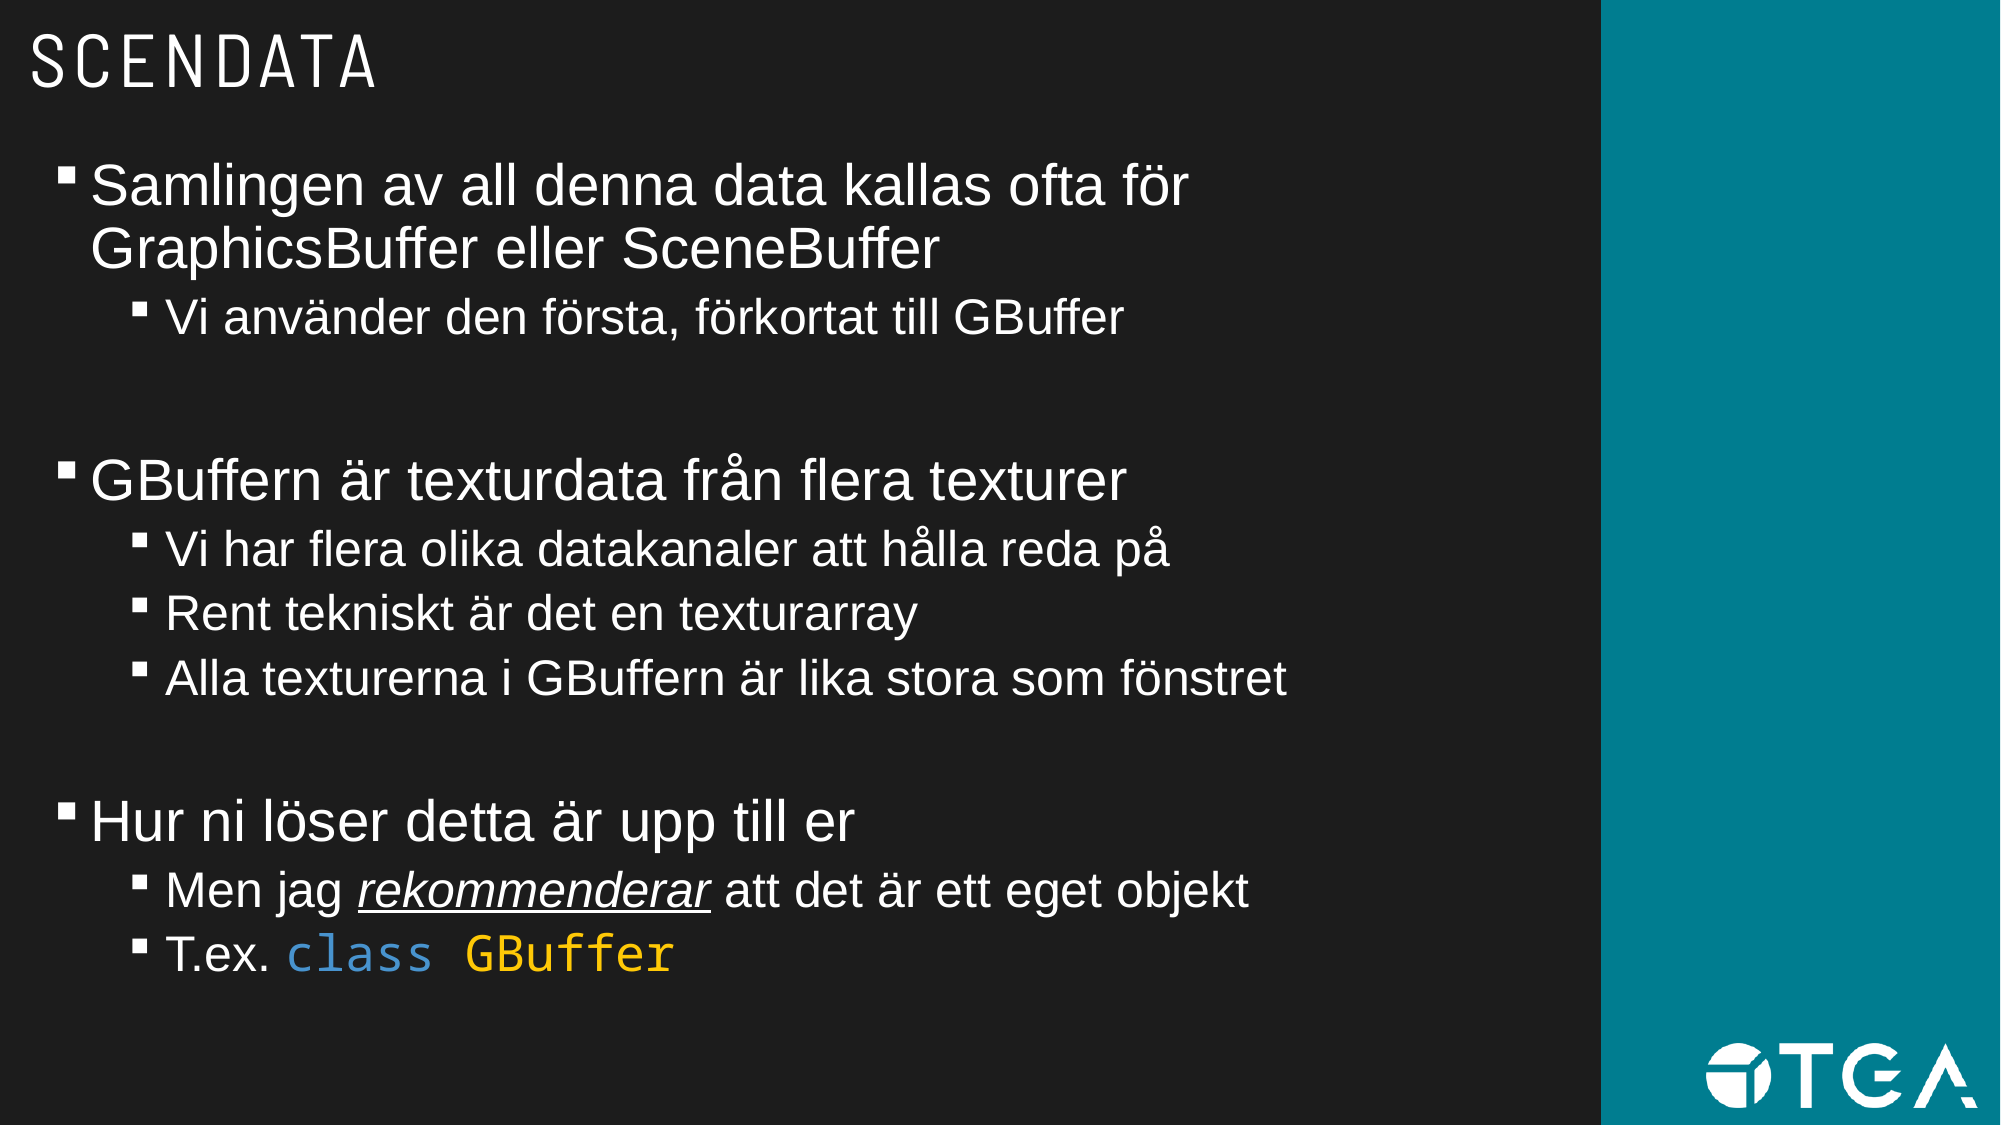

# SCENDATA
Samlingen av all denna data kallas ofta för GraphicsBuffer eller SceneBuffer
Vi använder den första, förkortat till GBuffer

GBuffern är texturdata från flera texturer
Vi har flera olika datakanaler att hålla reda på
Rent tekniskt är det en texturarray
Alla texturerna i GBuffern är lika stora som fönstret

Hur ni löser detta är upp till er
Men jag rekommenderar att det är ett eget objekt
T.ex. class GBuffer